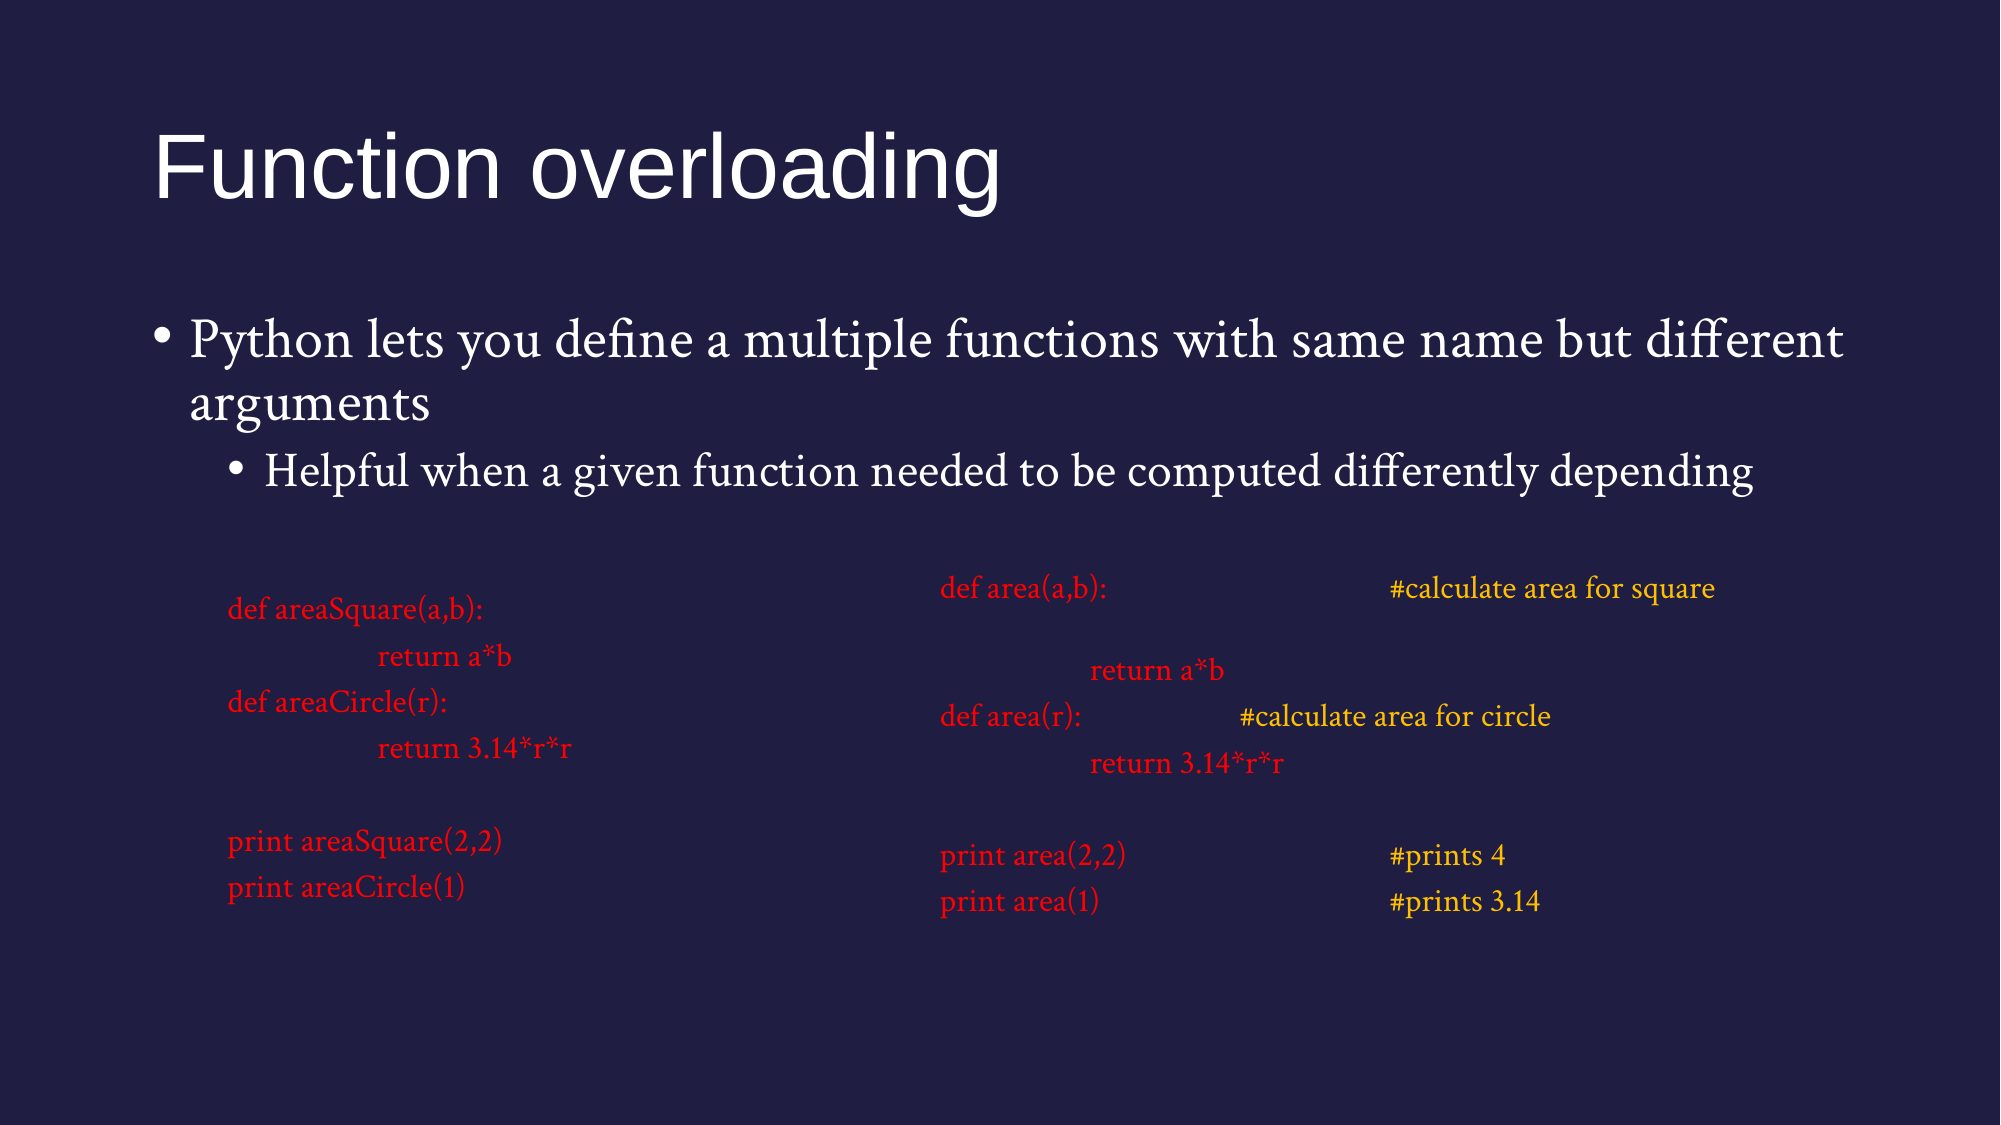

# Function overloading
Python lets you define a multiple functions with same name but different arguments
Helpful when a given function needed to be computed differently depending

def areaSquare(a,b):
	return a*b
def areaCircle(r):
	return 3.14*r*r

print areaSquare(2,2)
print areaCircle(1)
def area(a,b):		#calculate area for square
	return a*b
def area(r):		#calculate area for circle
	return 3.14*r*r

print area(2,2)		#prints 4
print area(1)		#prints 3.14